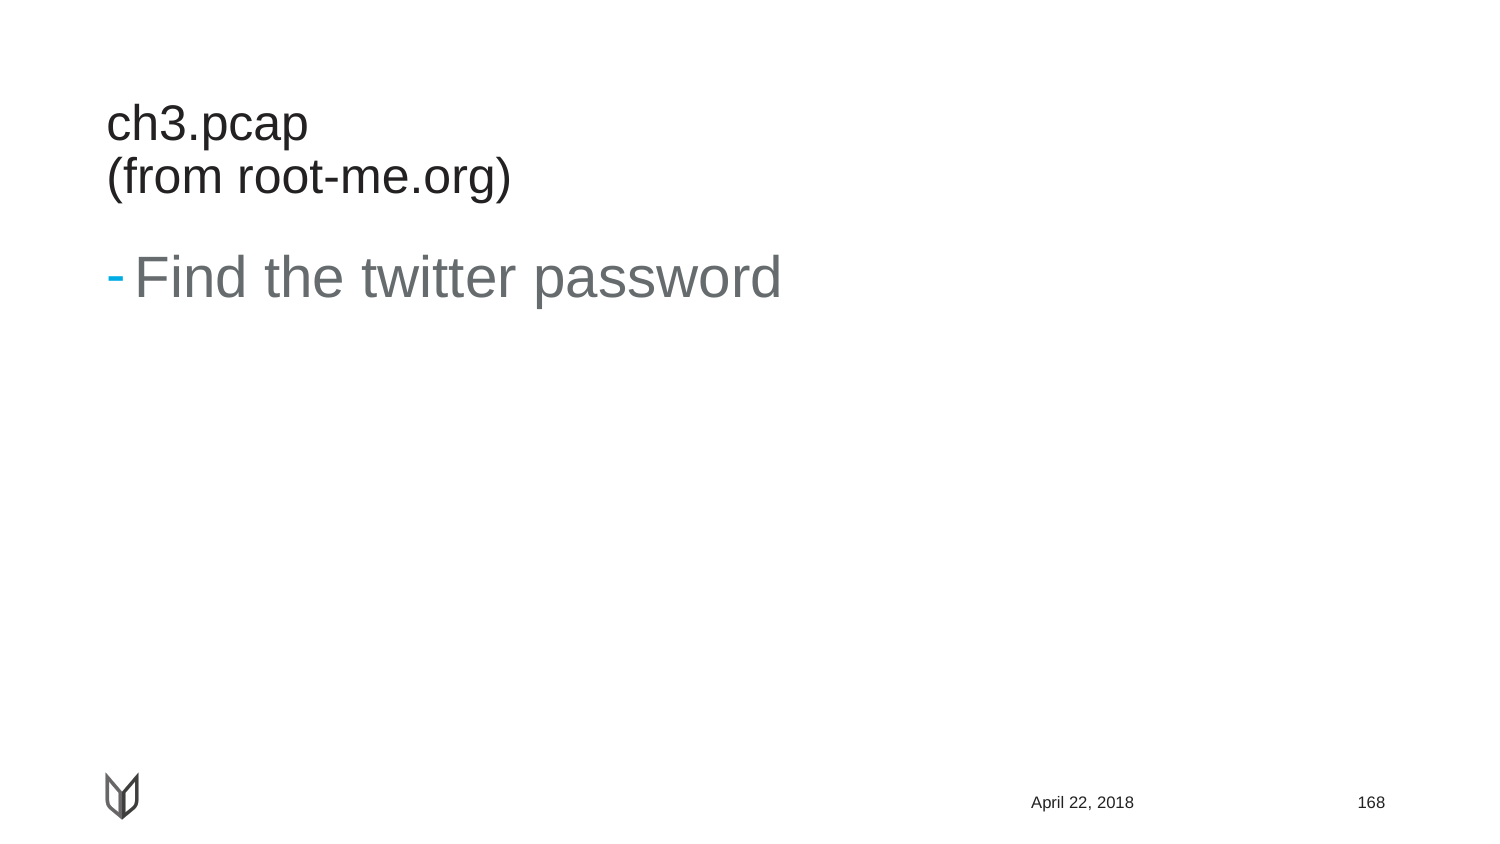

# ch3.pcap (from root-me.org)
Find the twitter password

April 22, 2018
168